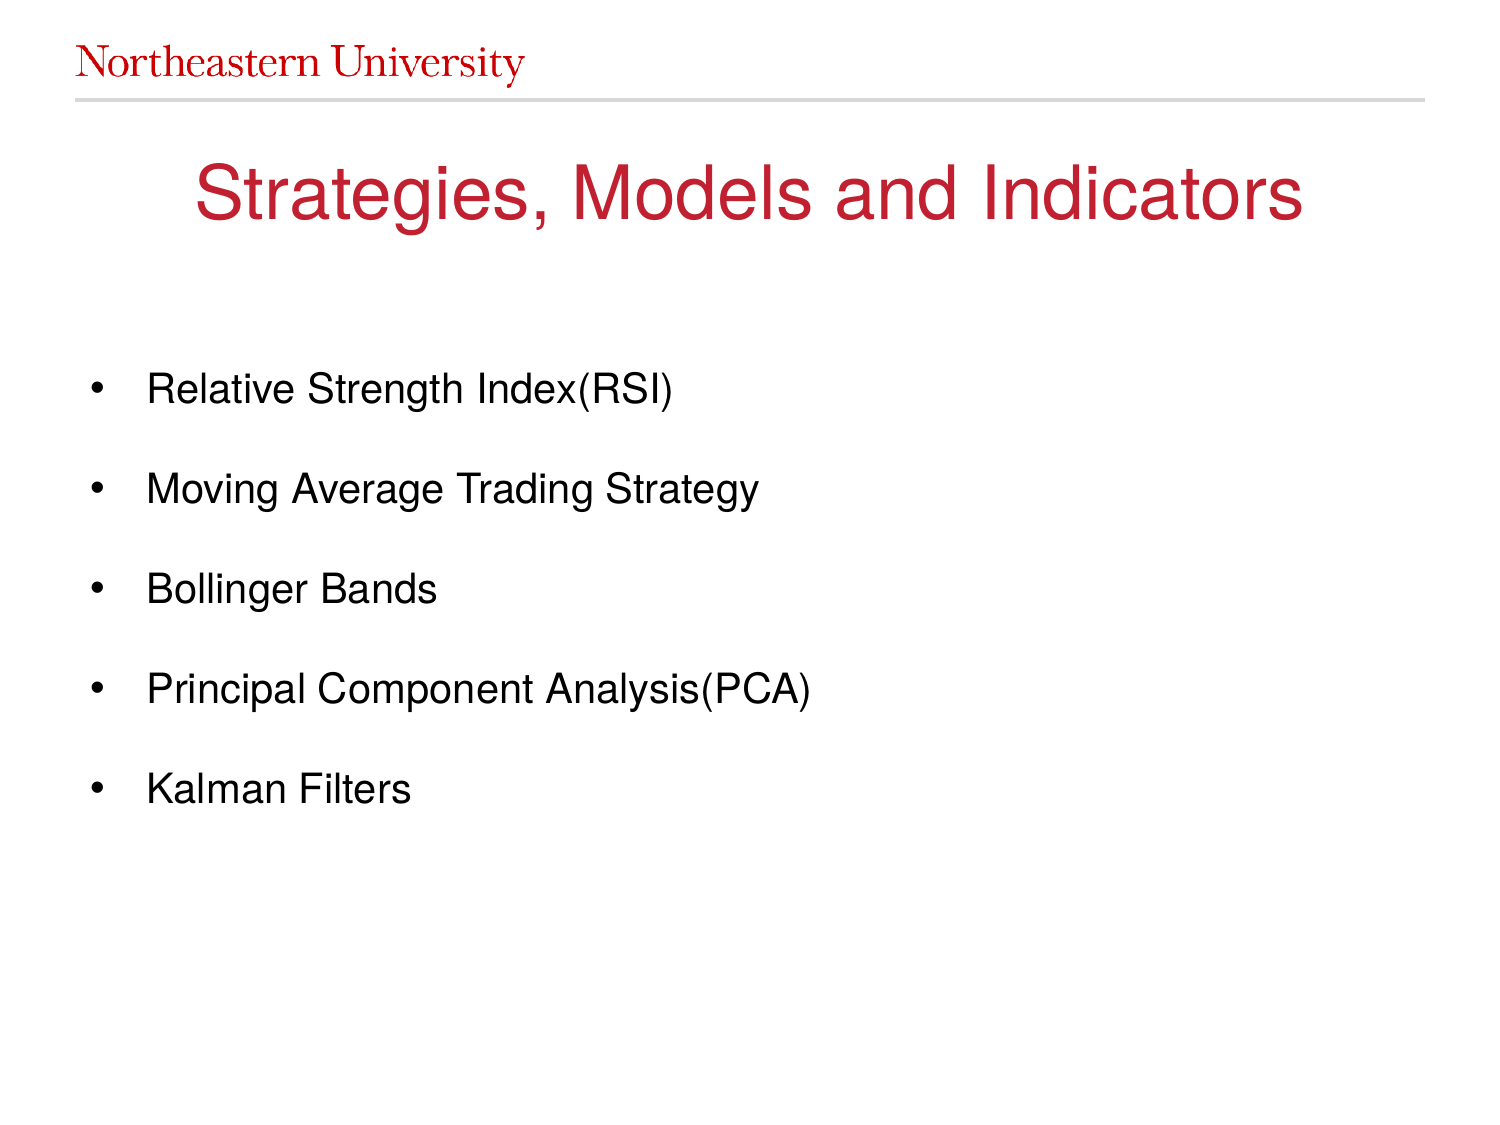

# Strategies, Models and Indicators
Relative Strength Index(RSI)

Moving Average Trading Strategy

Bollinger Bands

Principal Component Analysis(PCA)

Kalman Filters